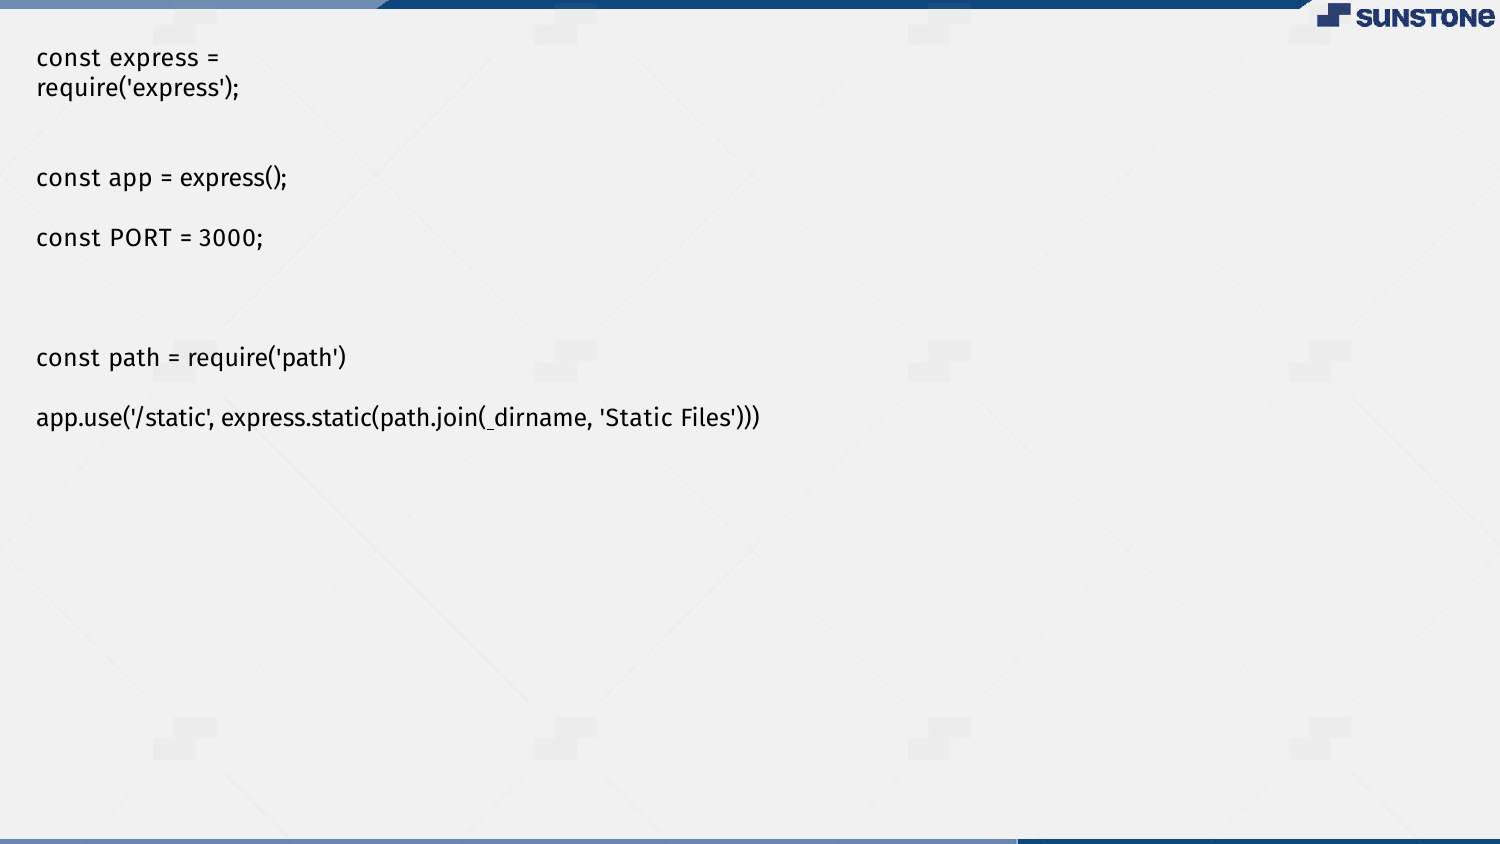

const express = require('express');
const app = express();

const PORT = 3000;
const path = require('path')

app.use('/static', express.static(path.join( dirname, 'Static Files')))